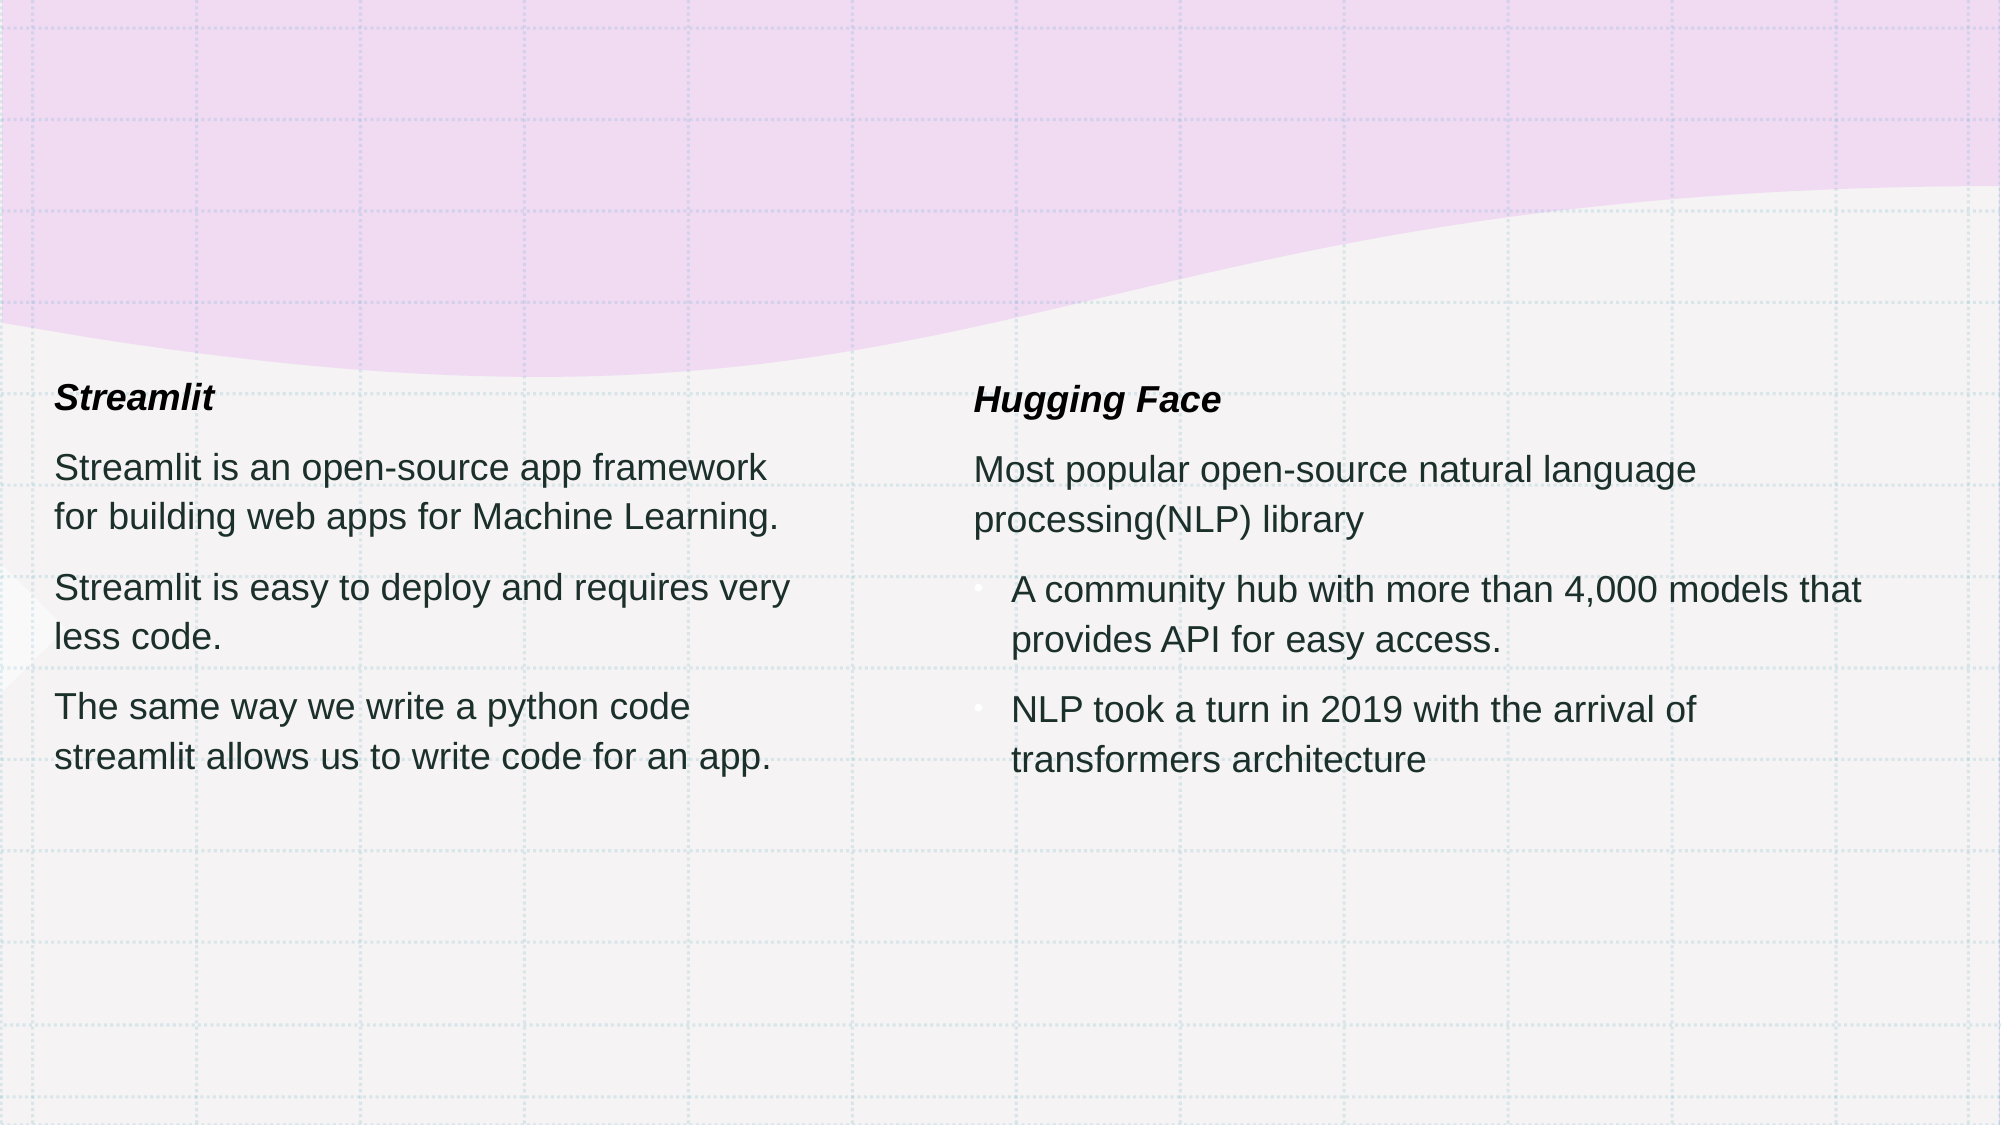

Streamlit
Streamlit is an open-source app framework for building web apps for Machine Learning.
Streamlit is easy to deploy and requires very less code.
The same way we write a python code streamlit allows us to write code for an app.

Hugging Face
Most popular open-source natural language processing(NLP) library
A community hub with more than 4,000 models that provides API for easy access.
NLP took a turn in 2019 with the arrival of transformers architecture